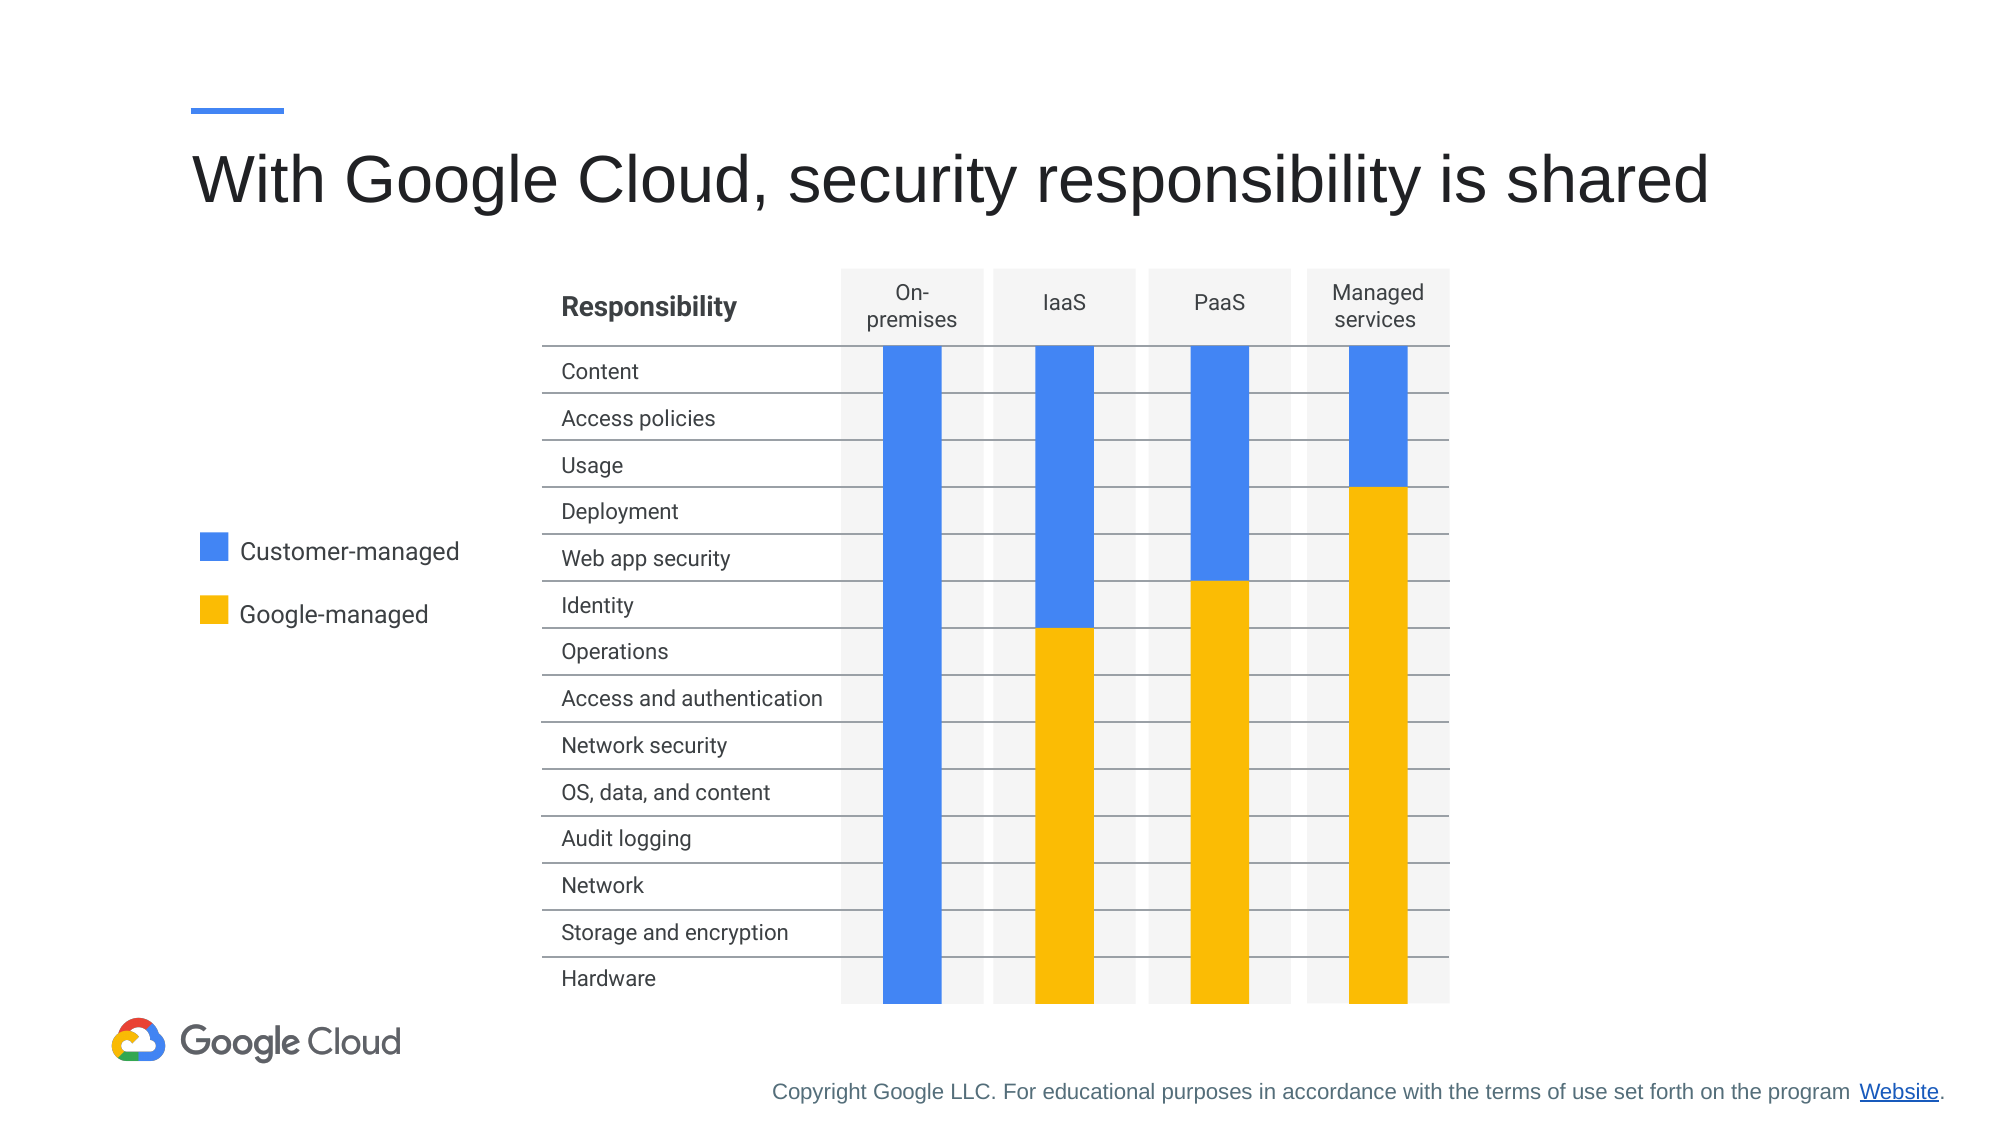

# With Google Cloud, security responsibility is shared
Responsibility
On-
premises
IaaS
PaaS
Managed services

Customer-managed

Google-managed

Content
Access policies
Usage
Deployment
Web app security
Identity
Operations
Access and authentication
Network security
OS, data, and content
Audit logging
Network
Storage and encryption
Hardware
Copyright Google LLC. For educational purposes in accordance with the terms of use set forth on the program Website.